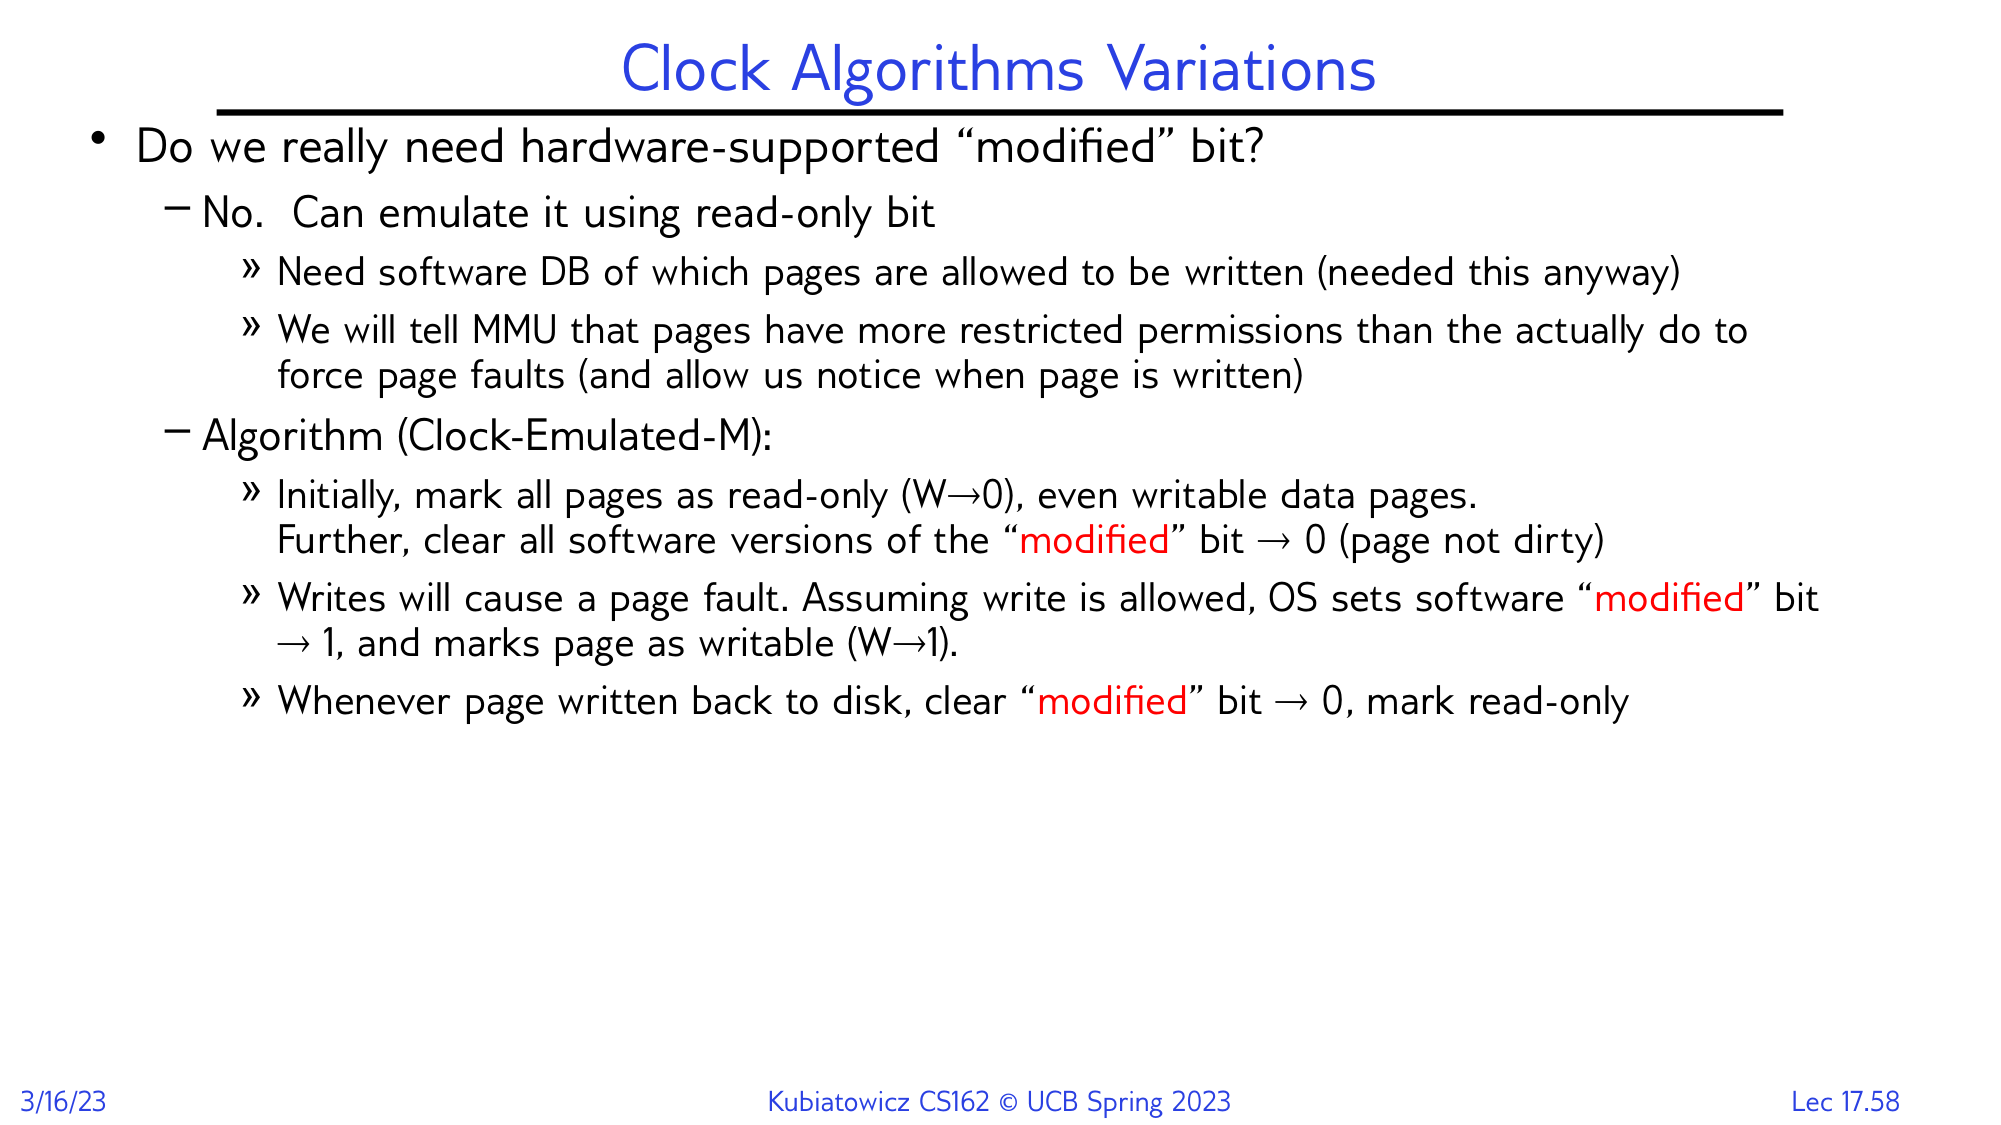

# Clock Algorithms Variations
Do we really need hardware-supported “modified” bit?
No.  Can emulate it using read-only bit
Need software DB of which pages are allowed to be written (needed this anyway)
We will tell MMU that pages have more restricted permissions than the actually do to force page faults (and allow us notice when page is written)
Algorithm (Clock-Emulated-M):
Initially, mark all pages as read-only (W→0), even writable data pages.
Further, clear all software versions of the “modified” bit → 0 (page not dirty)
Writes will cause a page fault. Assuming write is allowed, OS sets software “modified” bit → 1, and marks page as writable (W→1).
Whenever page written back to disk, clear “modified” bit → 0, mark read-only